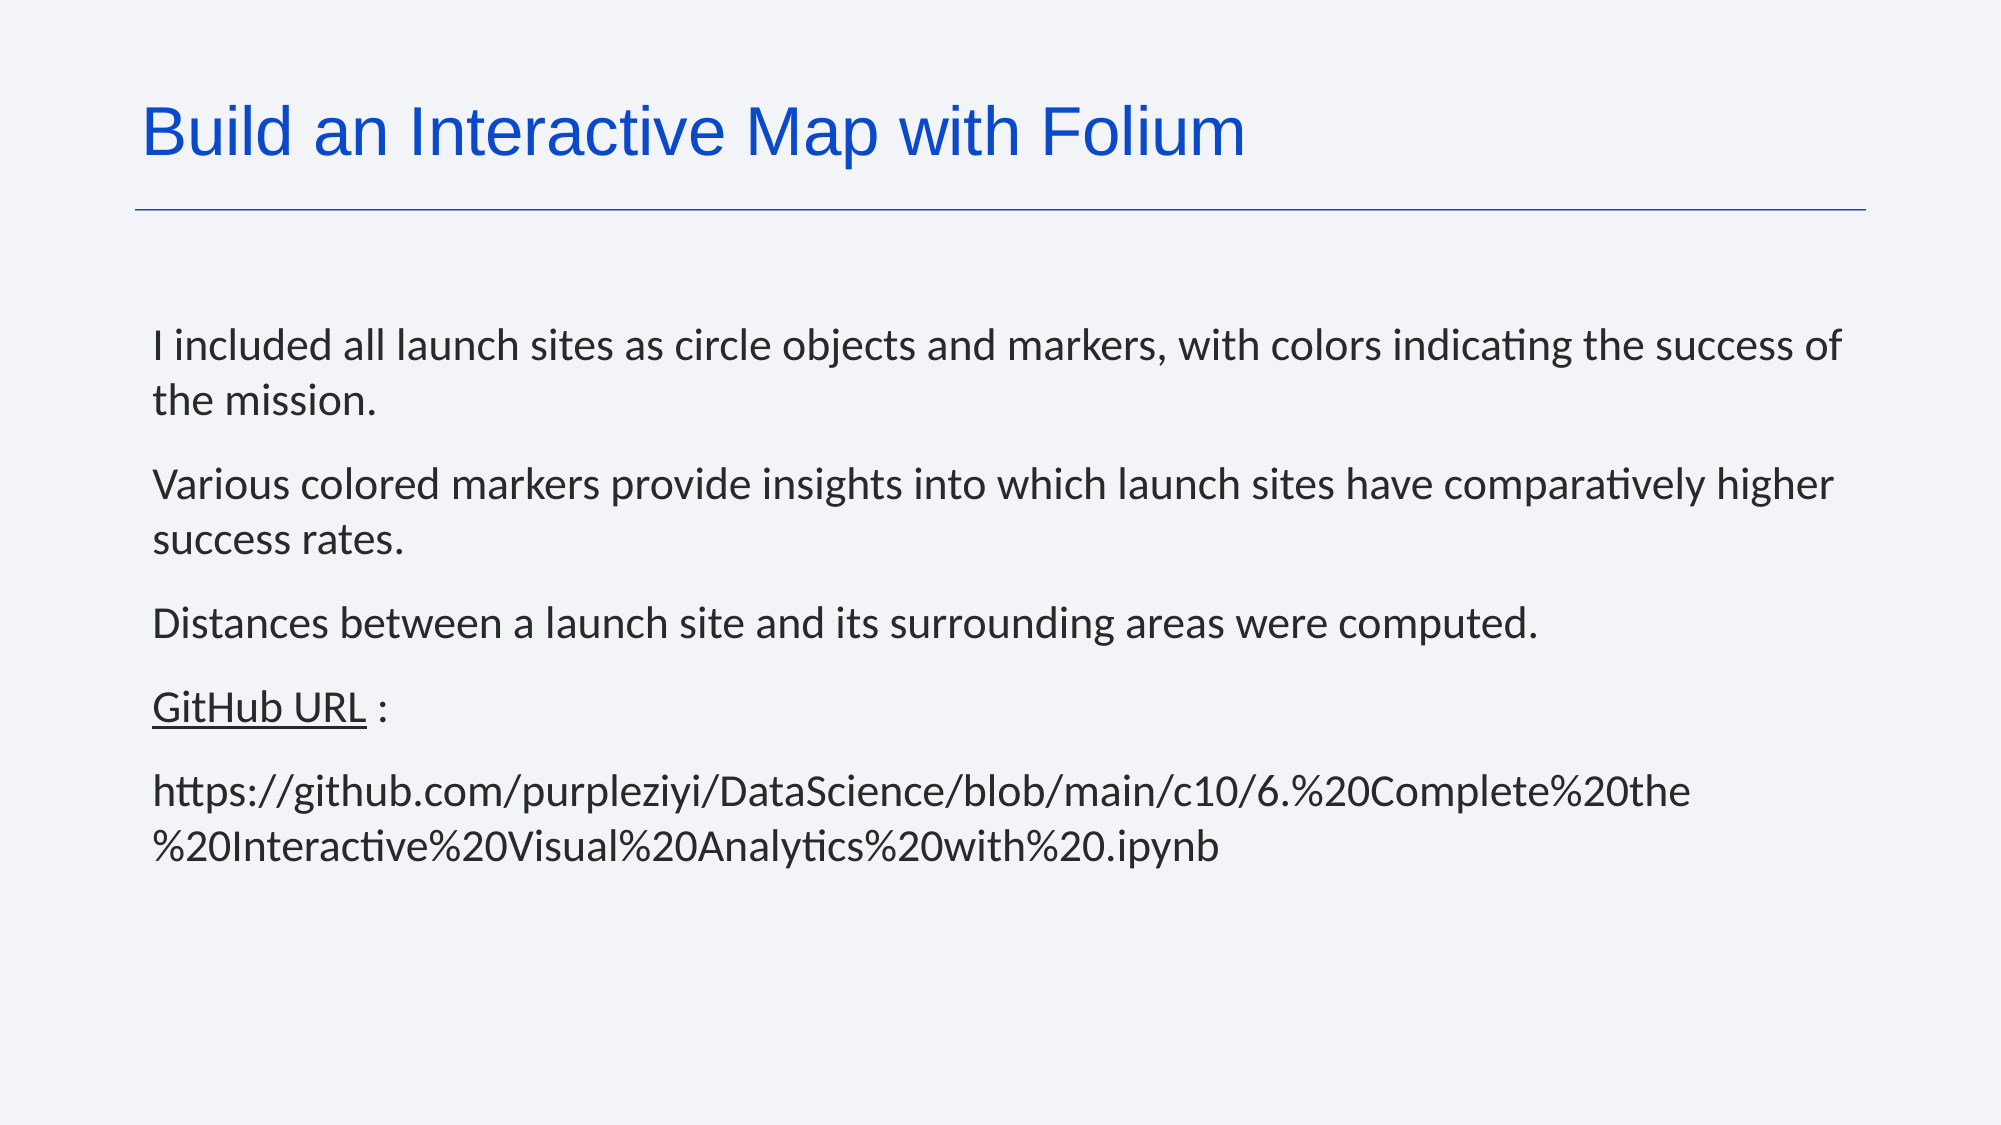

Build an Interactive Map with Folium
I included all launch sites as circle objects and markers, with colors indicating the success of the mission.
Various colored markers provide insights into which launch sites have comparatively higher success rates.
Distances between a launch site and its surrounding areas were computed.
GitHub URL :
https://github.com/purpleziyi/DataScience/blob/main/c10/6.%20Complete%20the%20Interactive%20Visual%20Analytics%20with%20.ipynb

13